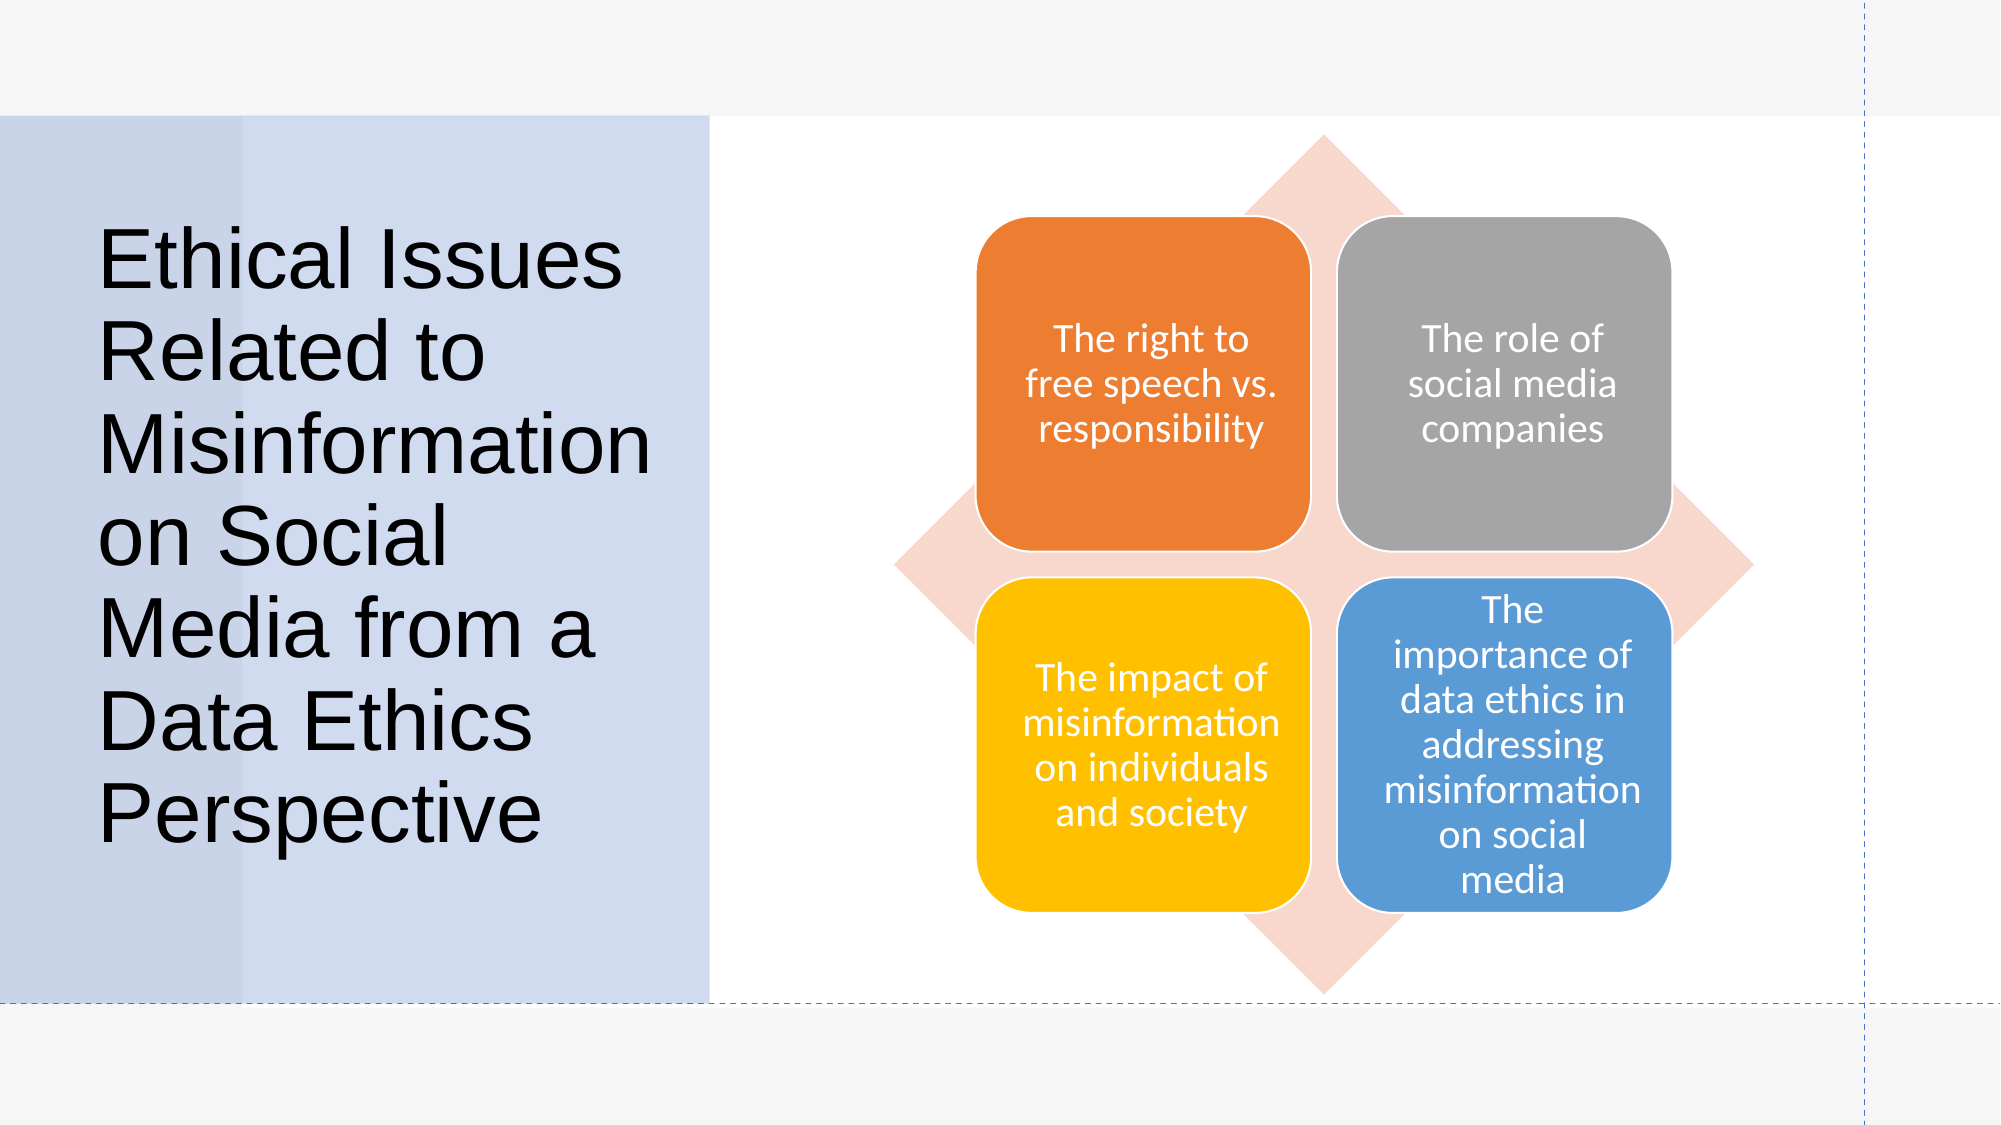

# Ethical Issues Related to Misinformation on Social Media from a Data Ethics Perspective

The right to free speech vs. responsibility
The role of social media companies
The impact of misinformation on individuals and society
The importance of data ethics in addressing misinformation on social media